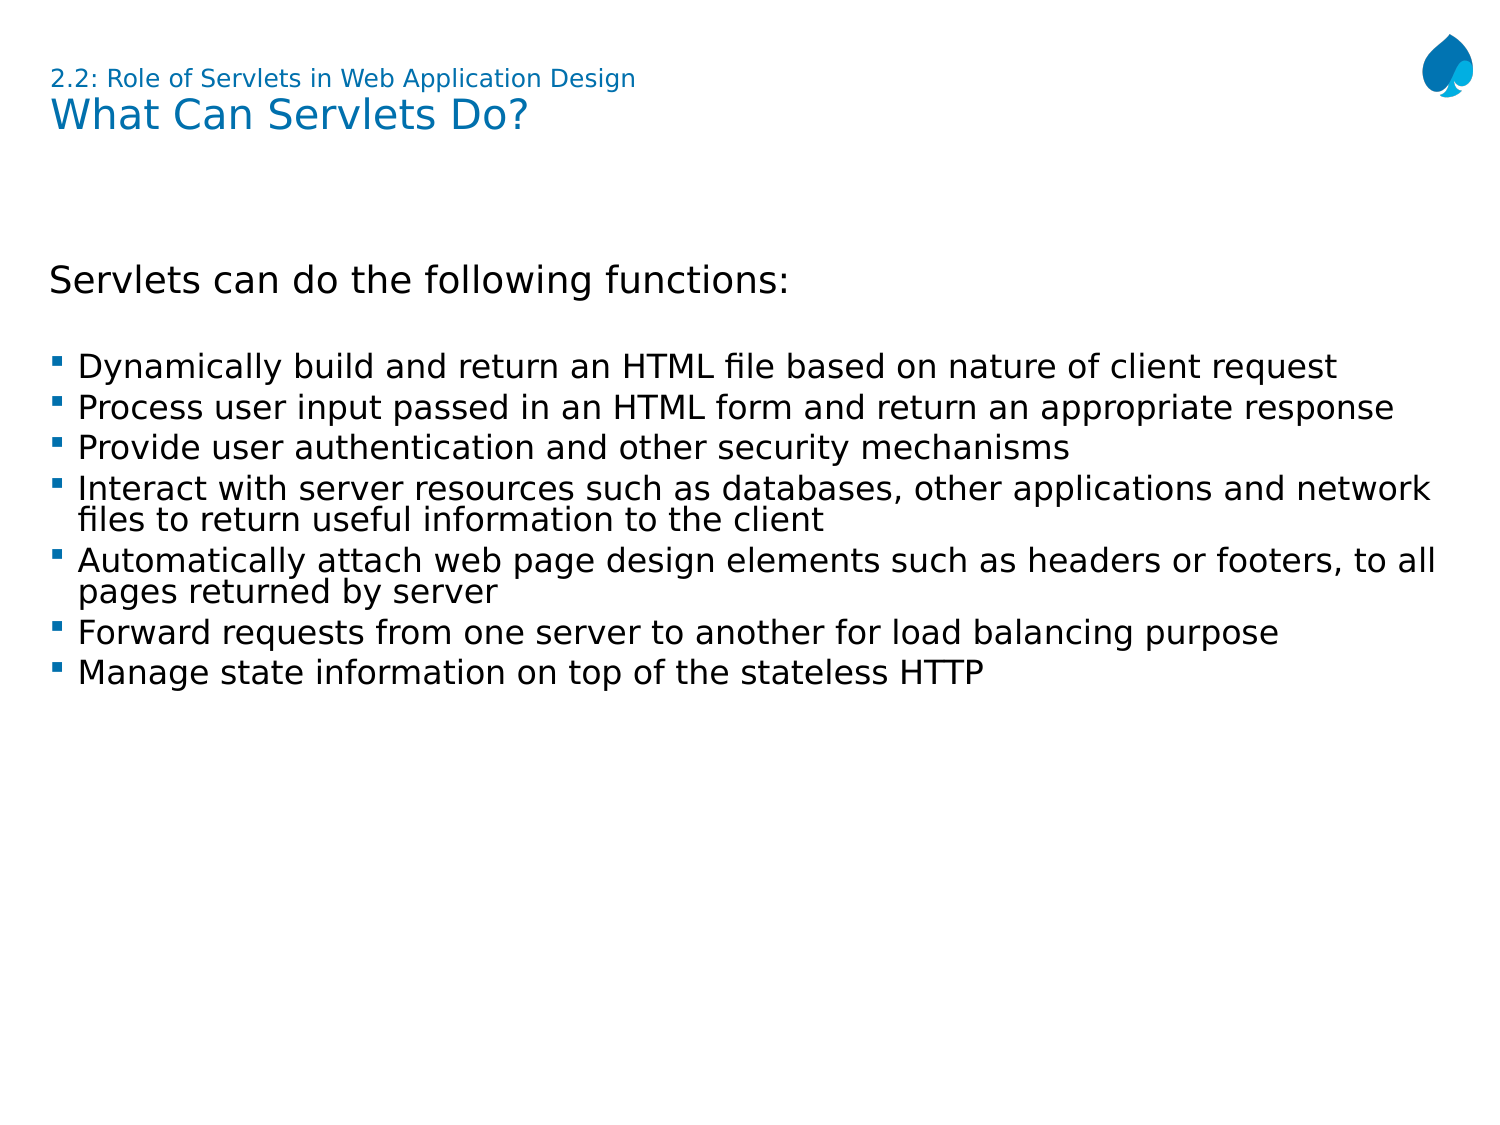

# 2.2: Role of Servlets in Web Application Design What Can Servlets Do?

Servlets can do the following functions:

Dynamically build and return an HTML file based on nature of client request
Process user input passed in an HTML form and return an appropriate response
Provide user authentication and other security mechanisms
Interact with server resources such as databases, other applications and network files to return useful information to the client
Automatically attach web page design elements such as headers or footers, to all pages returned by server
Forward requests from one server to another for load balancing purpose
Manage state information on top of the stateless HTTP